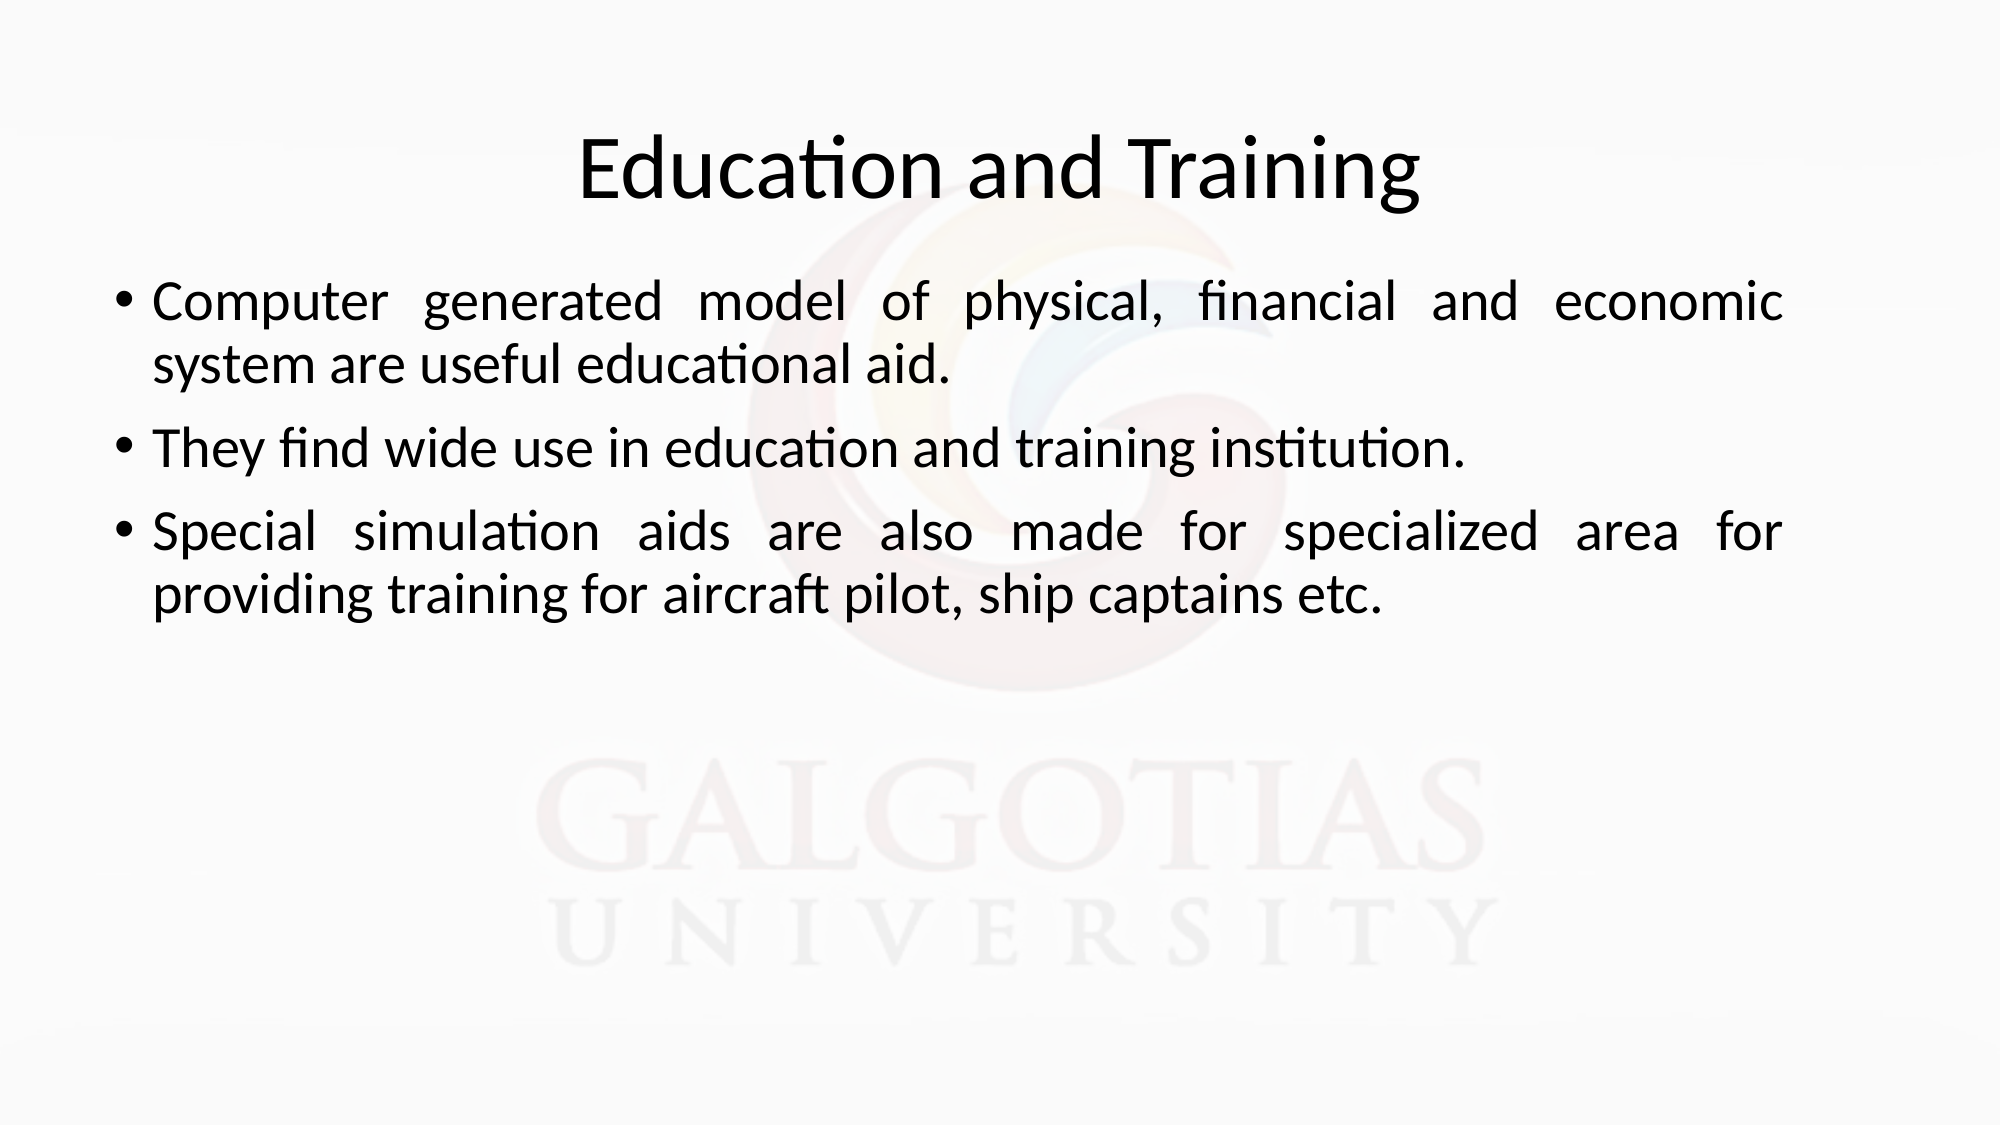

# Education and Training
Computer generated model of physical, financial and economic system are useful educational aid.
They find wide use in education and training institution.
Special simulation aids are also made for specialized area for providing training for aircraft pilot, ship captains etc.